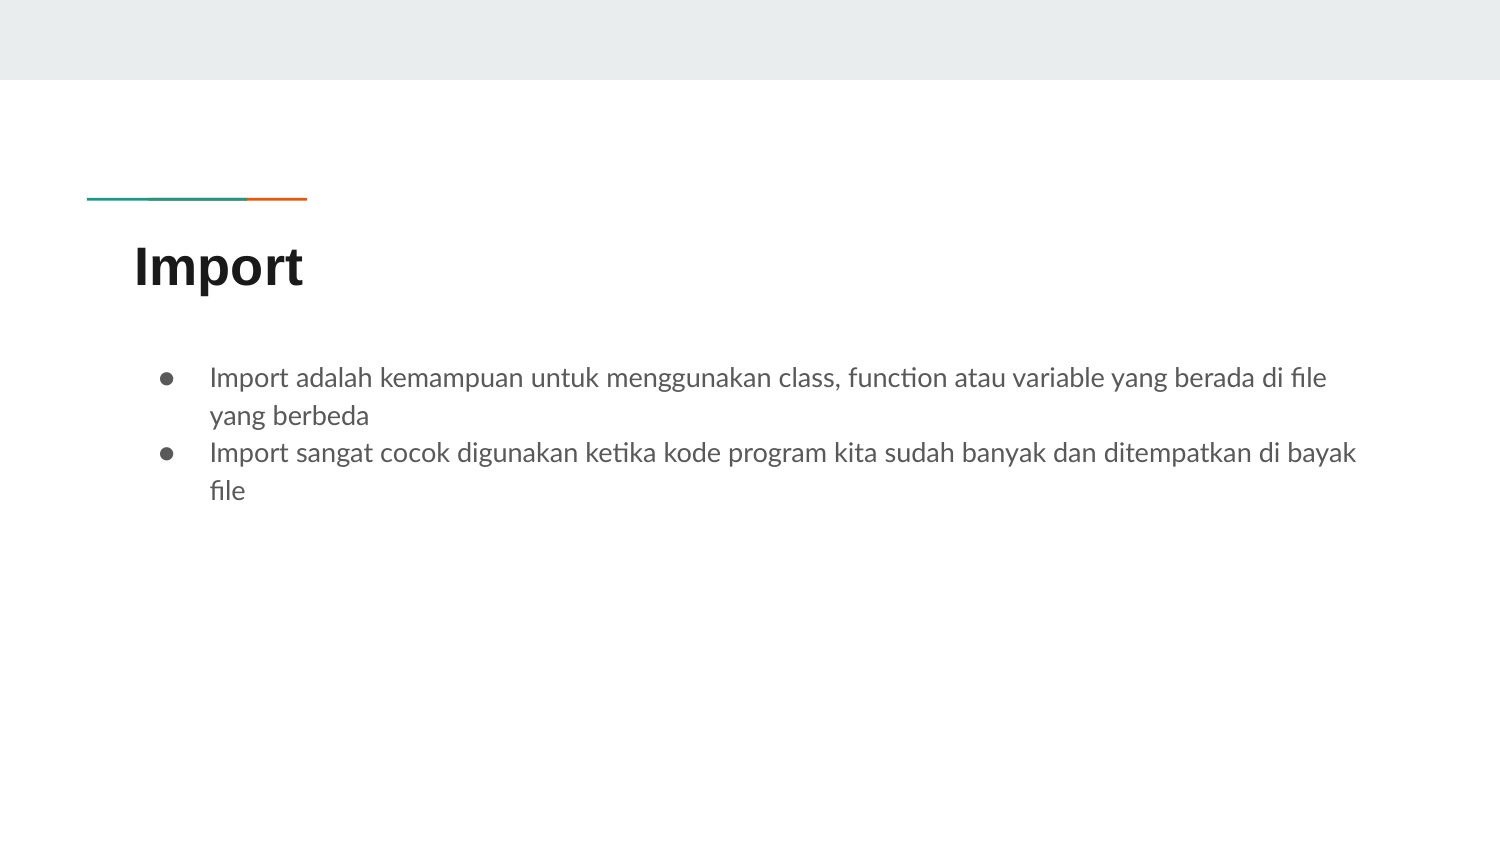

# Import
Import adalah kemampuan untuk menggunakan class, function atau variable yang berada di file yang berbeda
Import sangat cocok digunakan ketika kode program kita sudah banyak dan ditempatkan di bayak file